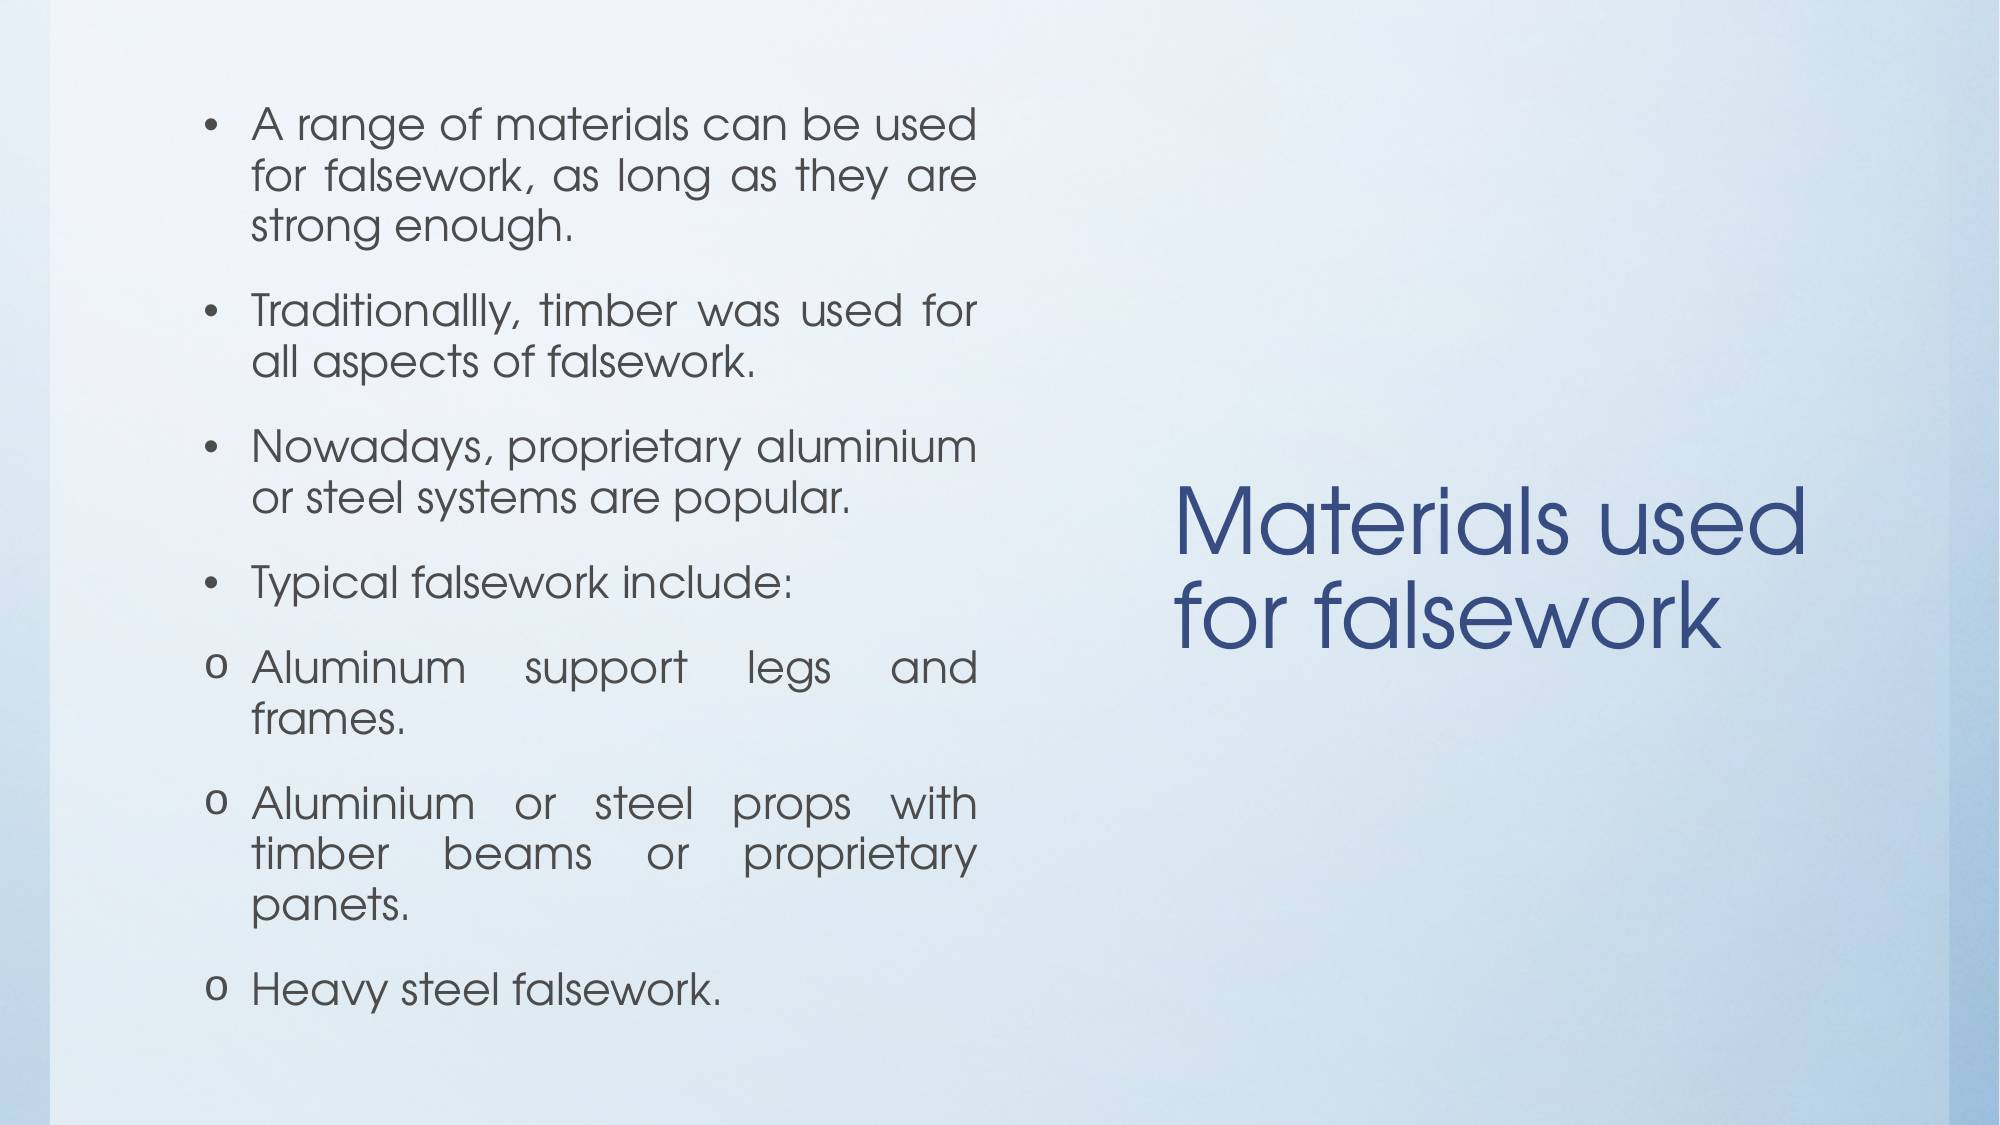

A range of materials can be used for falsework, as long as they are strong enough.
Traditionallly, timber was used for all aspects of falsework.
Nowadays, proprietary aluminium or steel systems are popular.
Typical falsework include:
Aluminum support legs and frames.
Aluminium or steel props with timber beams or proprietary panets.
Heavy steel falsework.
# Materials used for falsework